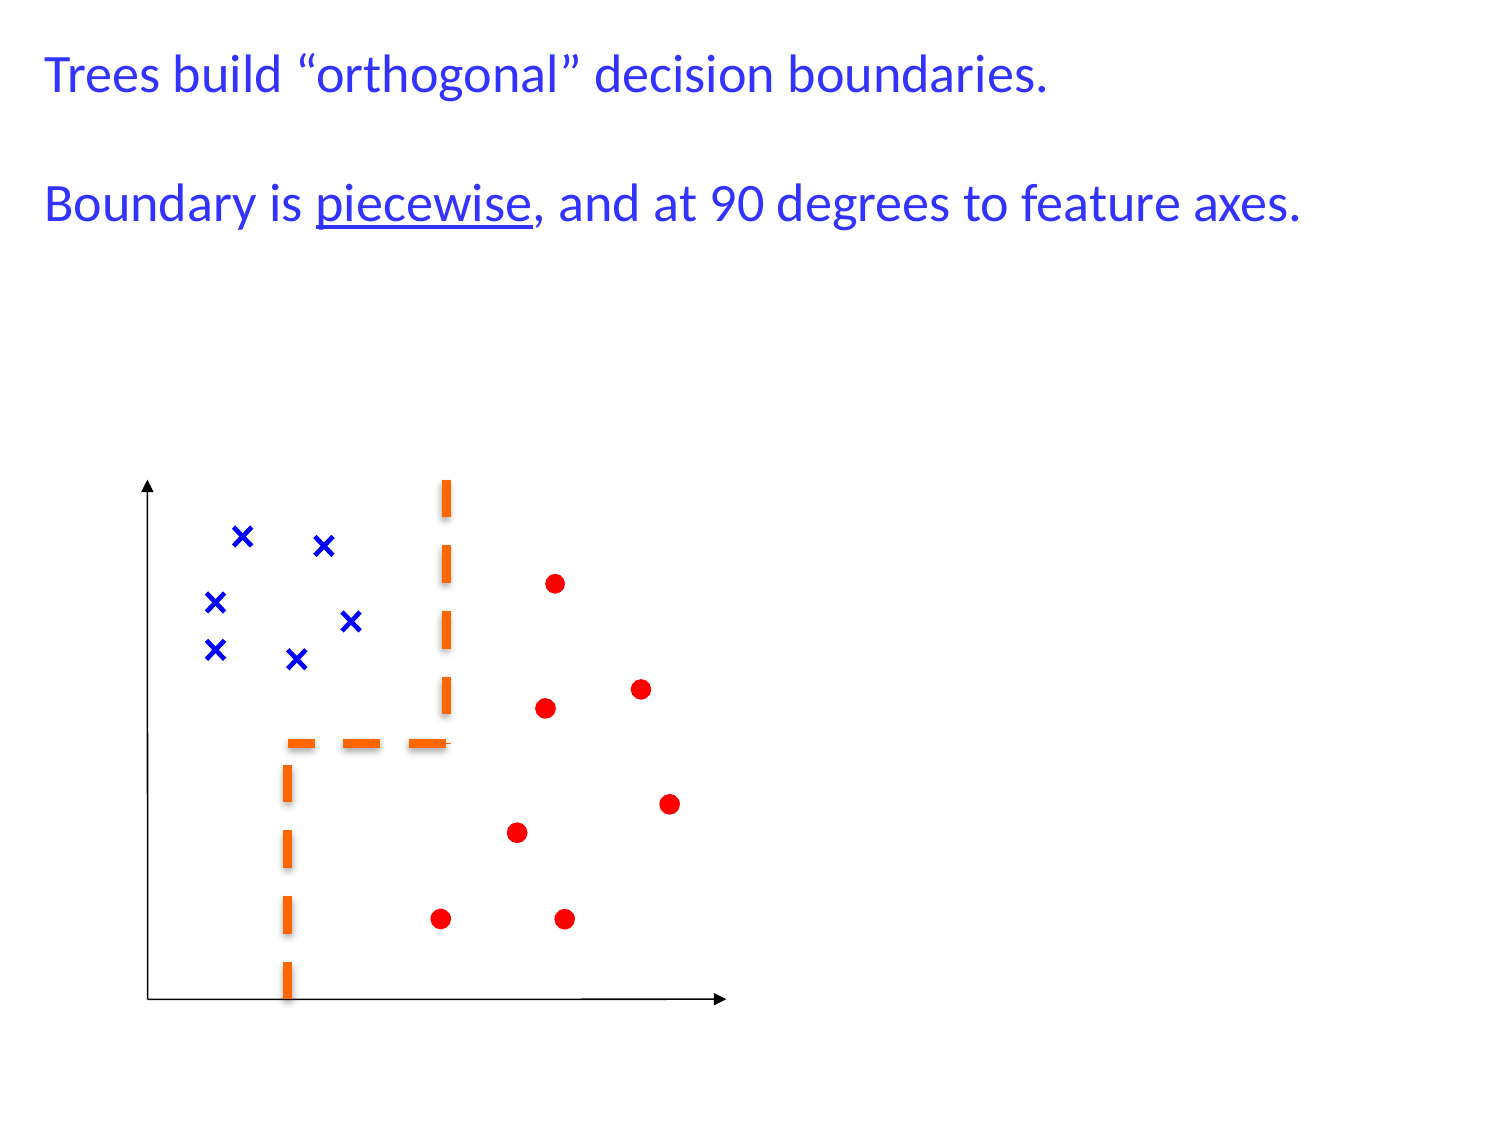

Trees build “orthogonal” decision boundaries.

Boundary is piecewise, and at 90 degrees to feature axes.